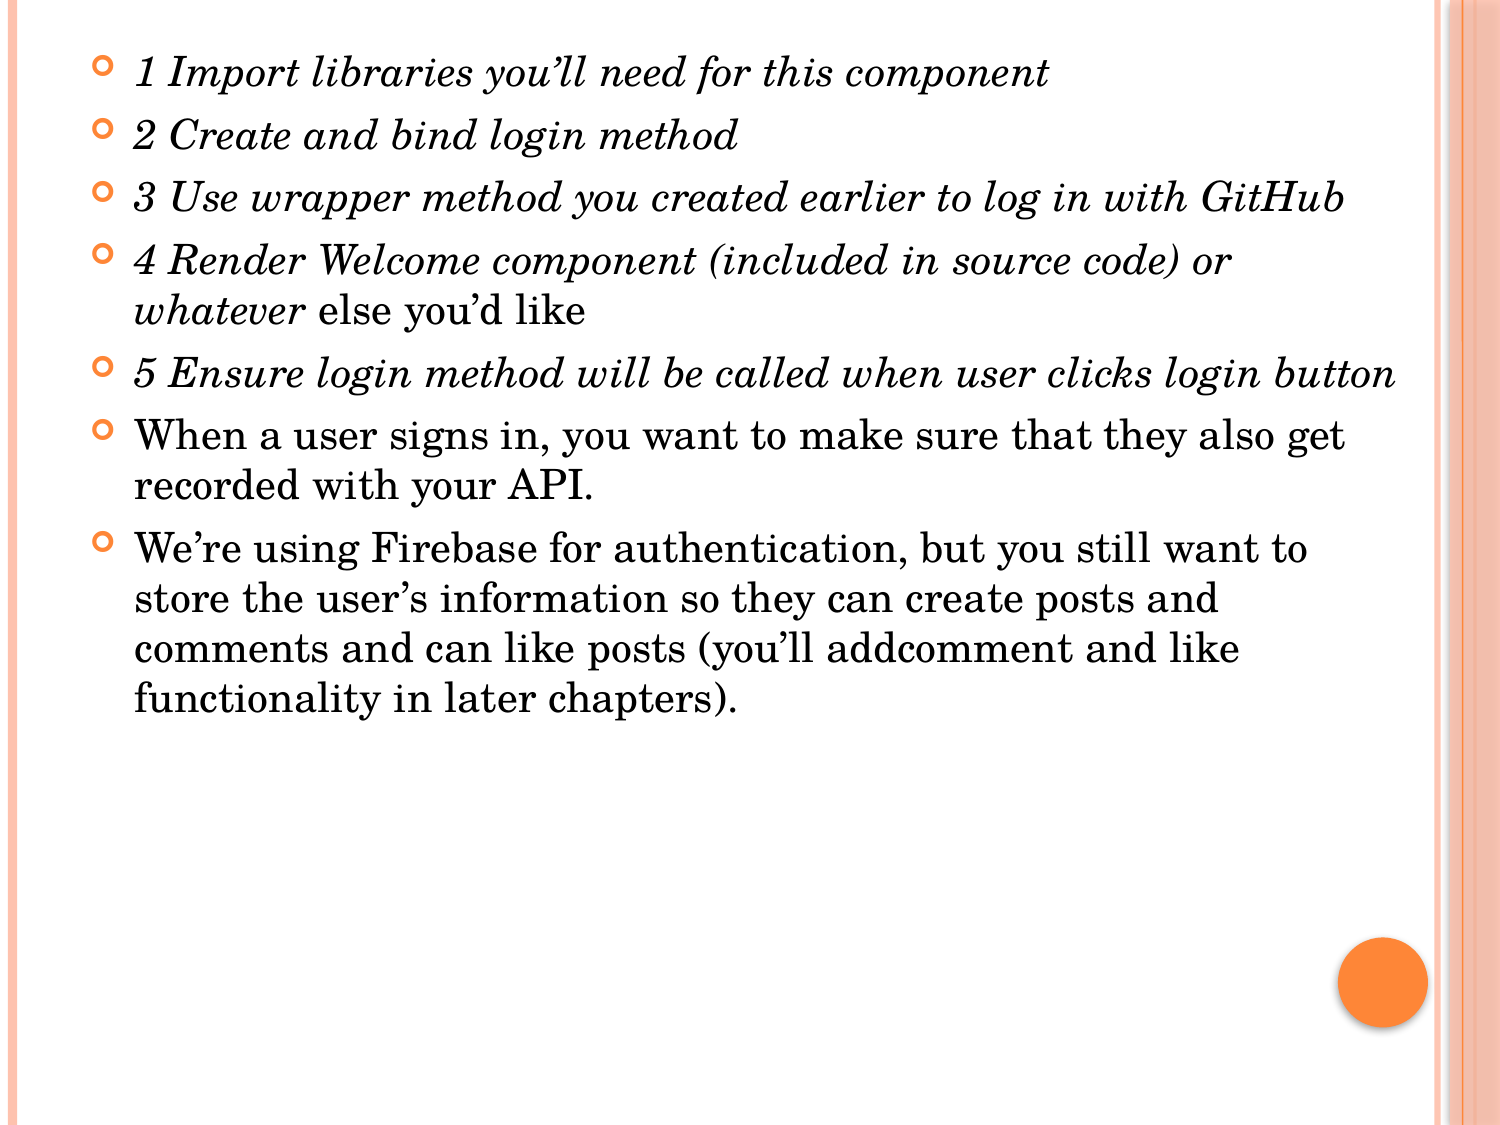

1 Import libraries you’ll need for this component
2 Create and bind login method
3 Use wrapper method you created earlier to log in with GitHub
4 Render Welcome component (included in source code) or whatever else you’d like
5 Ensure login method will be called when user clicks login button
When a user signs in, you want to make sure that they also get recorded with your API.
We’re using Firebase for authentication, but you still want to store the user’s information so they can create posts and comments and can like posts (you’ll addcomment and like functionality in later chapters).